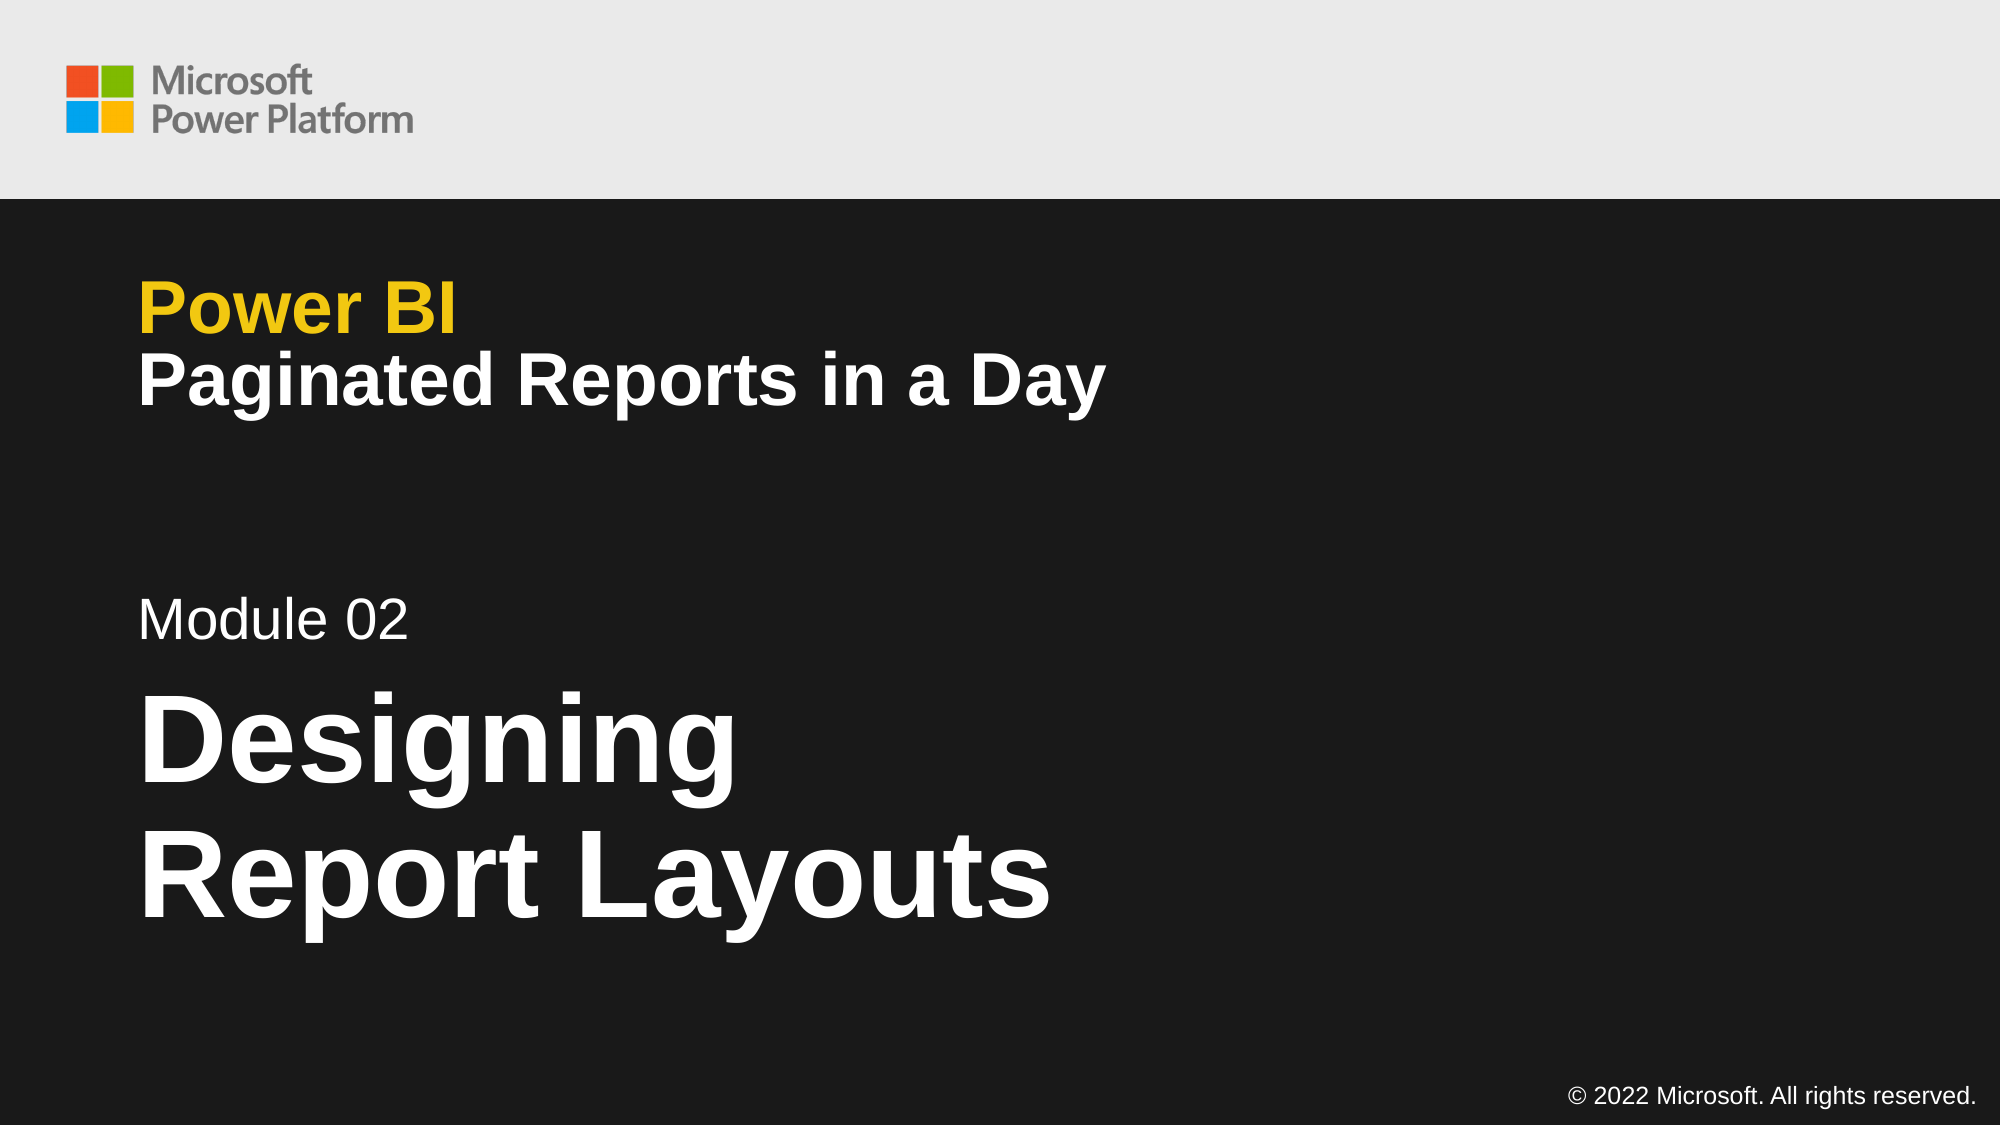

# Power BI Paginated Reports in a Day
Module 02
Designing
Report Layouts
© 2022 Microsoft. All rights reserved.